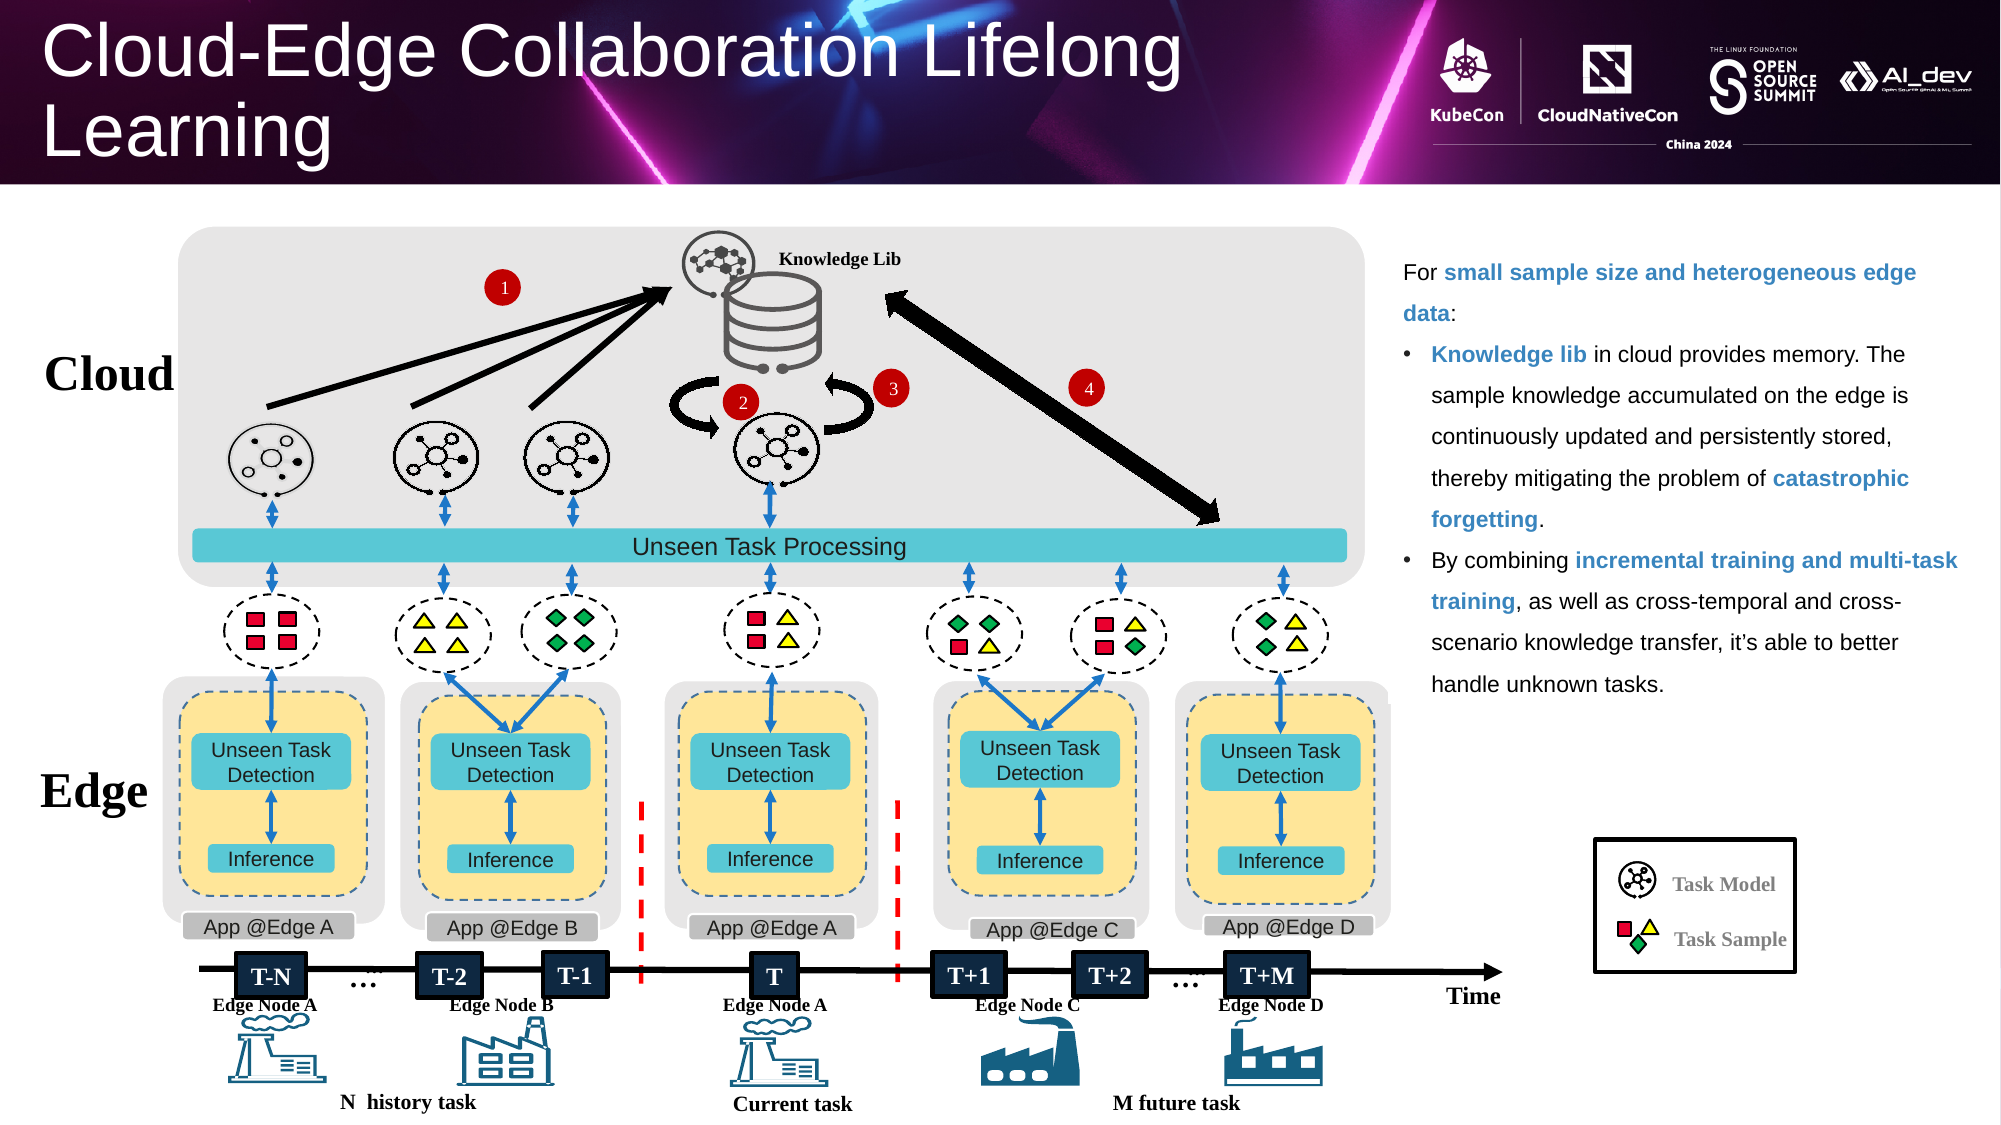

# Cloud-Edge Collaboration Lifelong Learning

For small sample size and heterogeneous edge data:
Knowledge lib in cloud provides memory. The sample knowledge accumulated on the edge is continuously updated and persistently stored, thereby mitigating the problem of catastrophic forgetting.
By combining incremental training and multi-task training, as well as cross-temporal and cross-scenario knowledge transfer, it’s able to better handle unknown tasks.
Knowledge Lib
1

Cloud

3
4
2

Unseen Task Processing

Unseen Task
Detection
Unseen Task
Detection
Unseen Task
Detection
Unseen Task
Detection
Unseen Task
Detection
Edge

Inference
Inference
Inference
Inference
Inference

Task Model
App @Edge A
App @Edge B
App @Edge A
App @Edge D
App @Edge C
Task Sample

…
…
…
…
T+2
T+1
T-1
T+M
T-2
T-N
T
Time
Edge Node B
Edge Node A
Edge Node C
Edge Node A
Edge Node D

N  history task
M future task
Current task